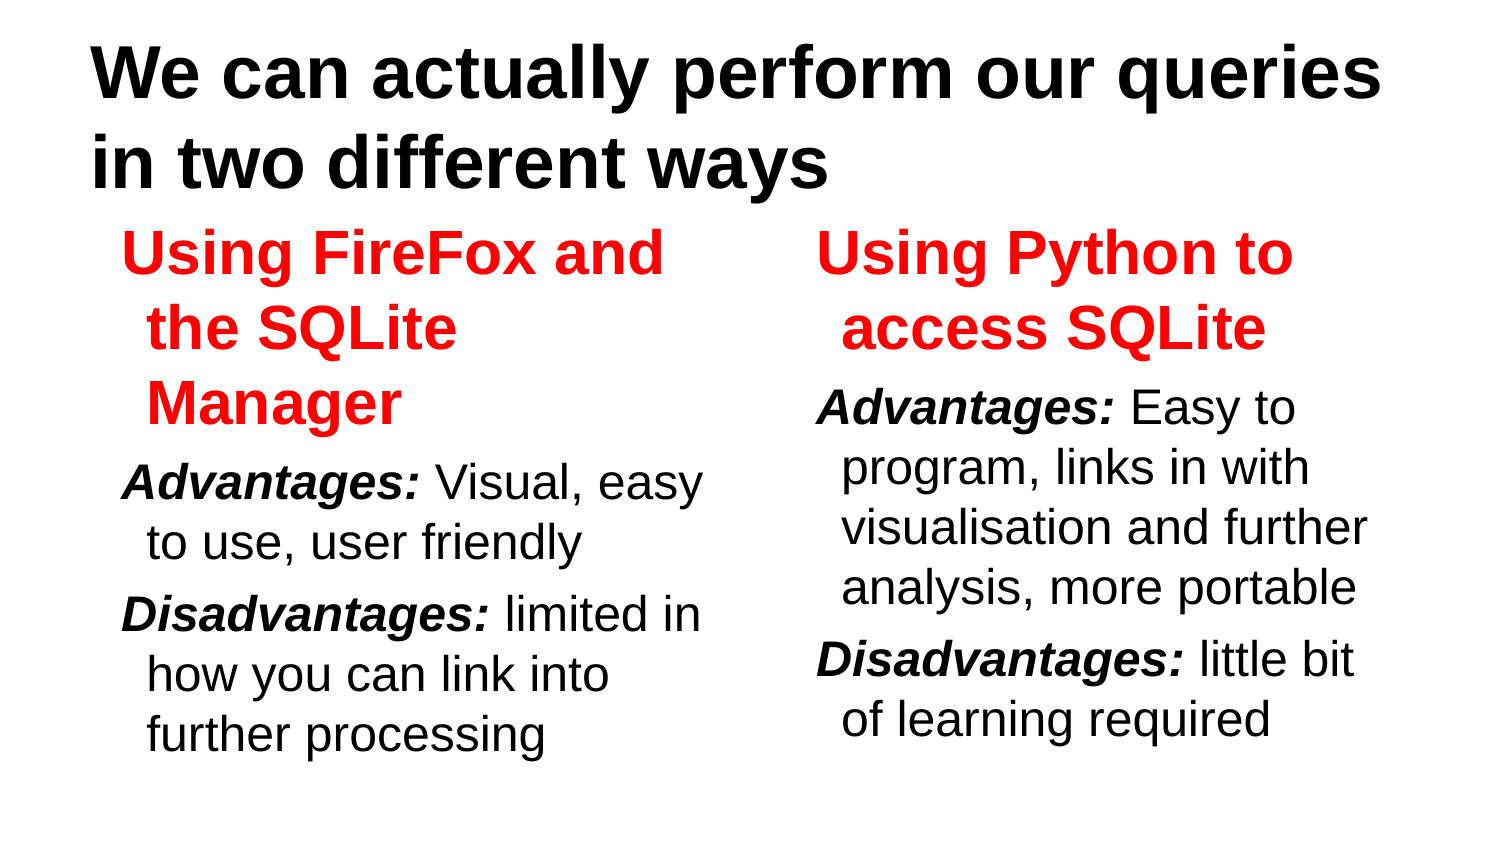

# We can actually perform our queries in two different ways
Using FireFox and the SQLite Manager
Advantages: Visual, easy to use, user friendly
Disadvantages: limited in how you can link into further processing

Using Python to access SQLite
Advantages: Easy to program, links in with visualisation and further analysis, more portable
Disadvantages: little bit of learning required